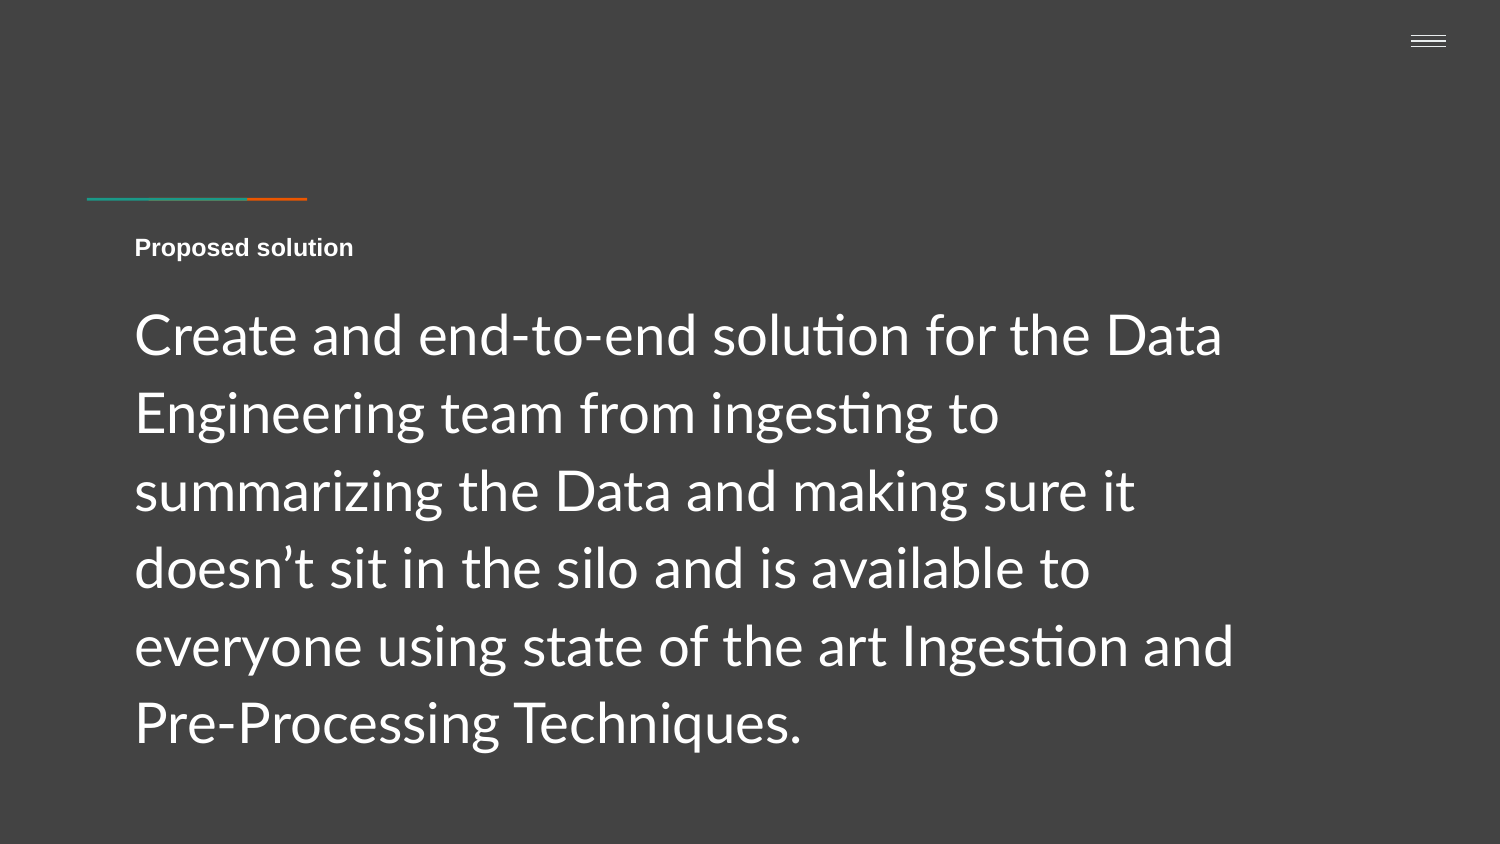

# Proposed solution
Create and end-to-end solution for the Data Engineering team from ingesting to summarizing the Data and making sure it doesn’t sit in the silo and is available to everyone using state of the art Ingestion and Pre-Processing Techniques.